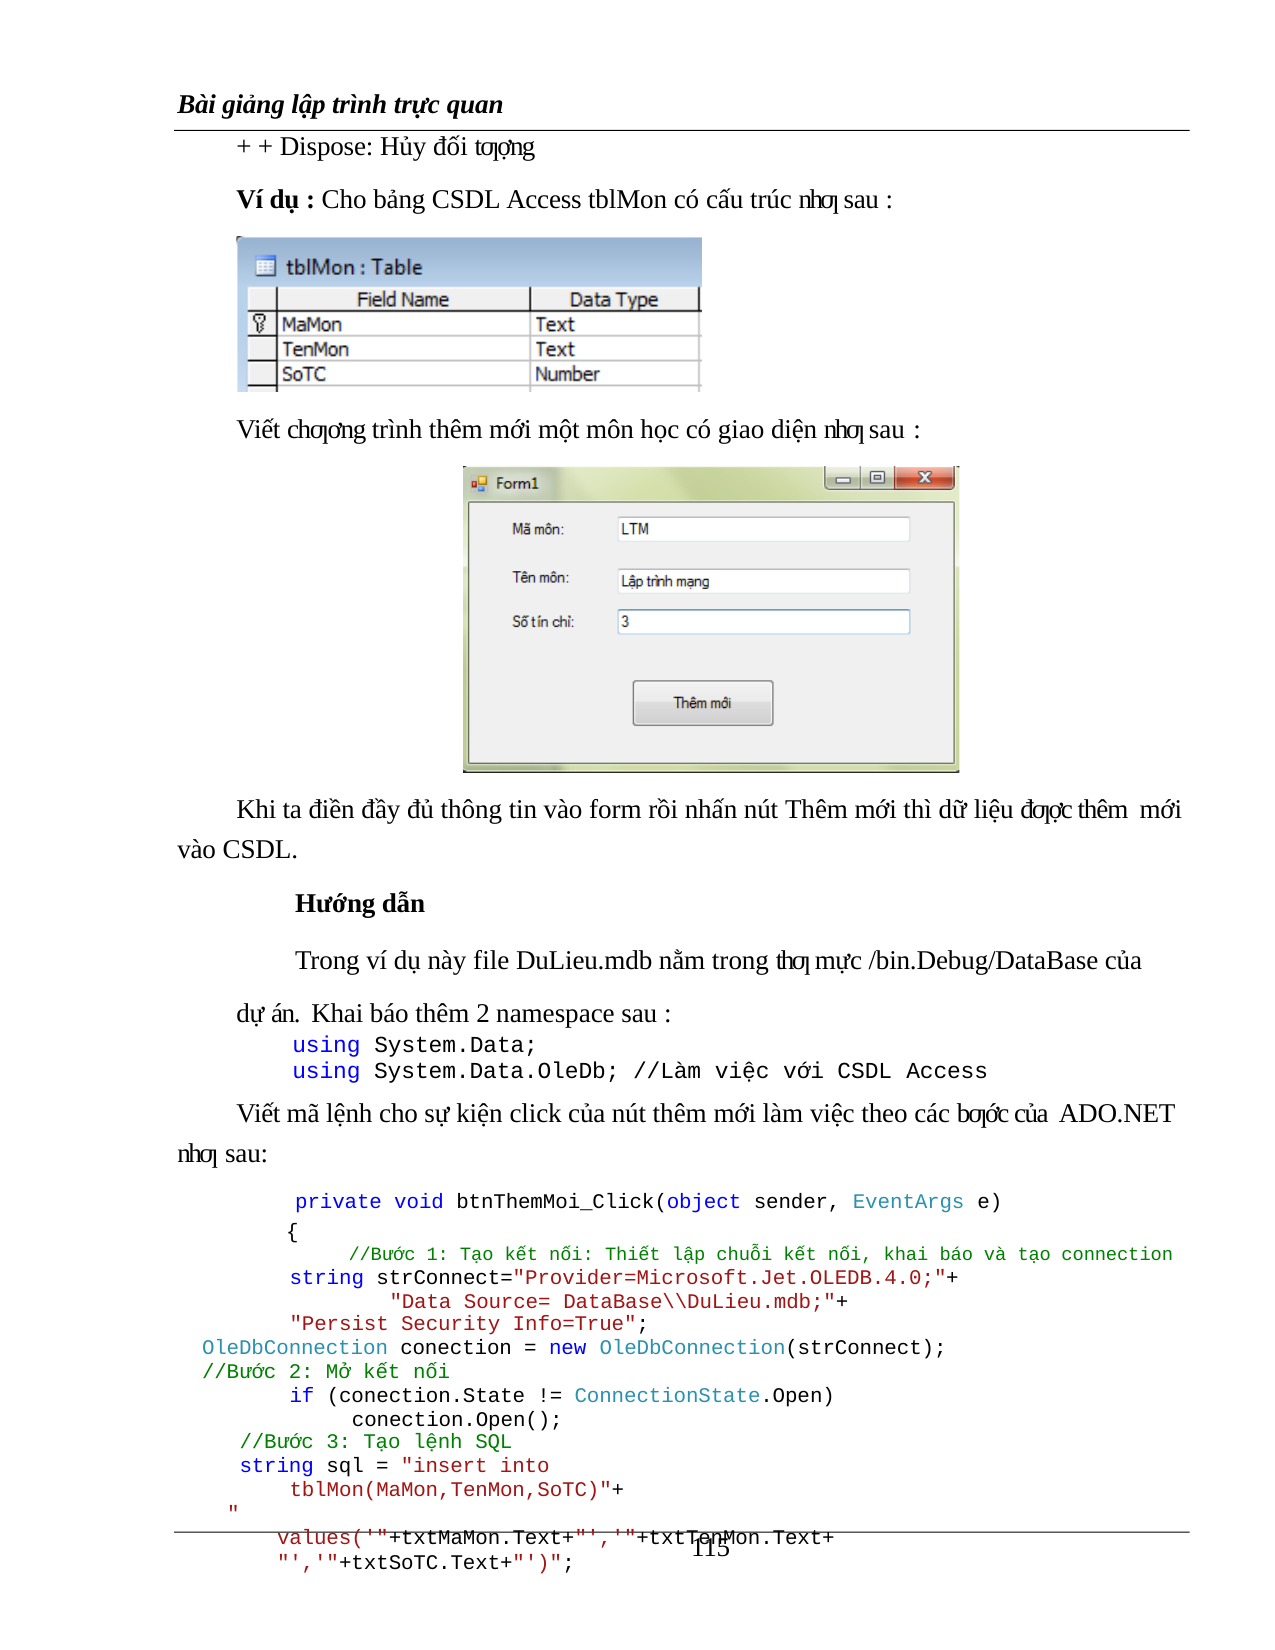

Bài giảng lập trình trực quan
+ + Dispose: Hủy đối tƣợng
Ví dụ : Cho bảng CSDL Access tblMon có cấu trúc nhƣ sau :

Viết chƣơng trình thêm mới một môn học có giao diện nhƣ sau :

Khi ta điền đầy đủ thông tin vào form rồi nhấn nút Thêm mới thì dữ liệu đƣợc thêm  mới vào CSDL.
Hướng dẫn
Trong ví dụ này file DuLieu.mdb nằm trong thƣ mực /bin.Debug/DataBase của dự án.  Khai báo thêm 2 namespace sau :
using System.Data;
using System.Data.OleDb; //Làm việc với CSDL Access
Viết mã lệnh cho sự kiện click của nút thêm mới làm việc theo các bƣớc của  ADO.NET nhƣ sau:
private void btnThemMoi_Click(object sender, EventArgs e)
{
//Bước 1: Tạo kết nối: Thiết lập chuỗi kết nối, khai báo và tạo connection
string strConnect="Provider=Microsoft.Jet.OLEDB.4.0;"+  "Data Source= DataBase\\DuLieu.mdb;"+
"Persist Security Info=True";
OleDbConnection conection = new OleDbConnection(strConnect);
//Bước 2: Mở kết nối
if (conection.State != ConnectionState.Open)  conection.Open();
//Bước 3: Tạo lệnh SQL
string sql = "insert into tblMon(MaMon,TenMon,SoTC)"+
" values('"+txtMaMon.Text+"','"+txtTenMon.Text+"','"+txtSoTC.Text+"')";
115